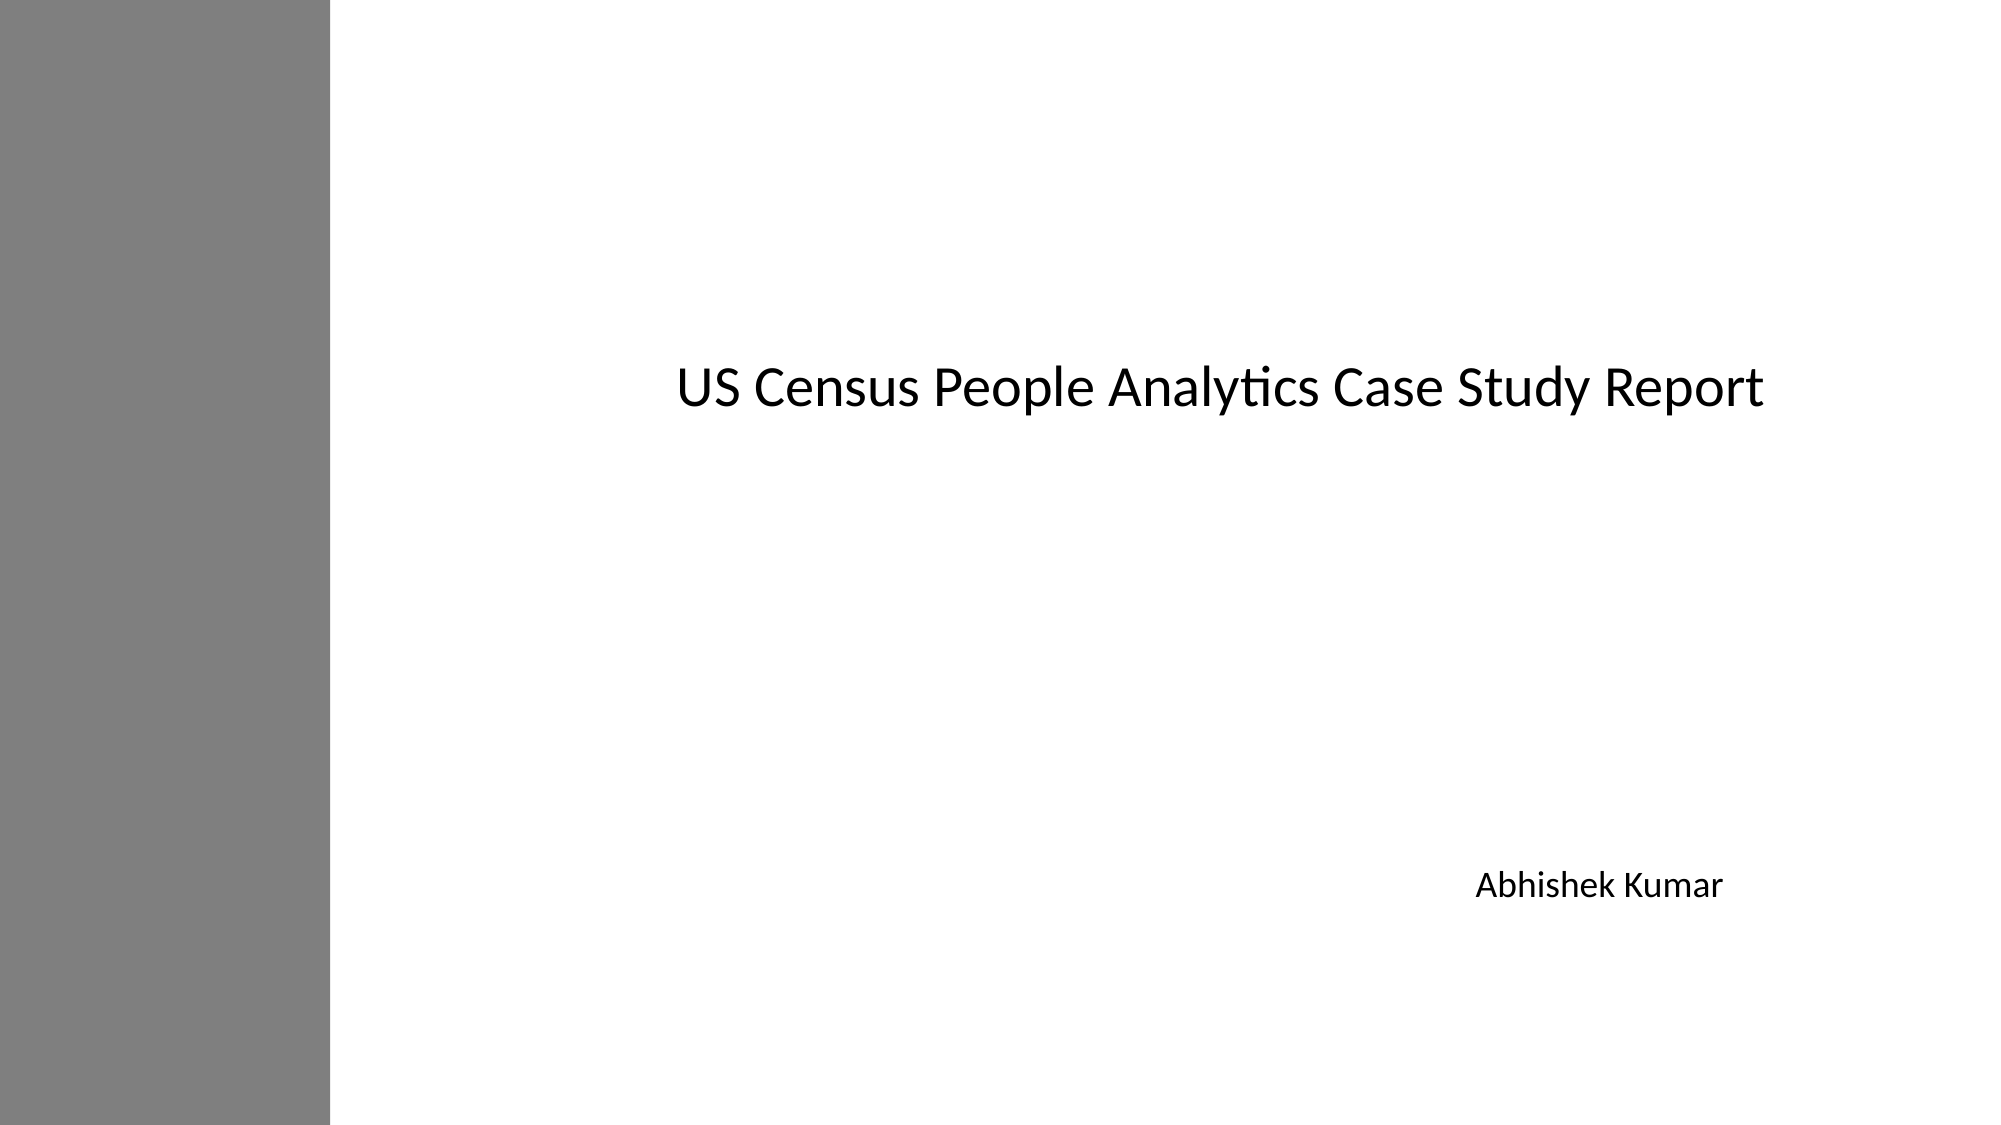

US Census People Analytics Case Study Report
Abhishek Kumar